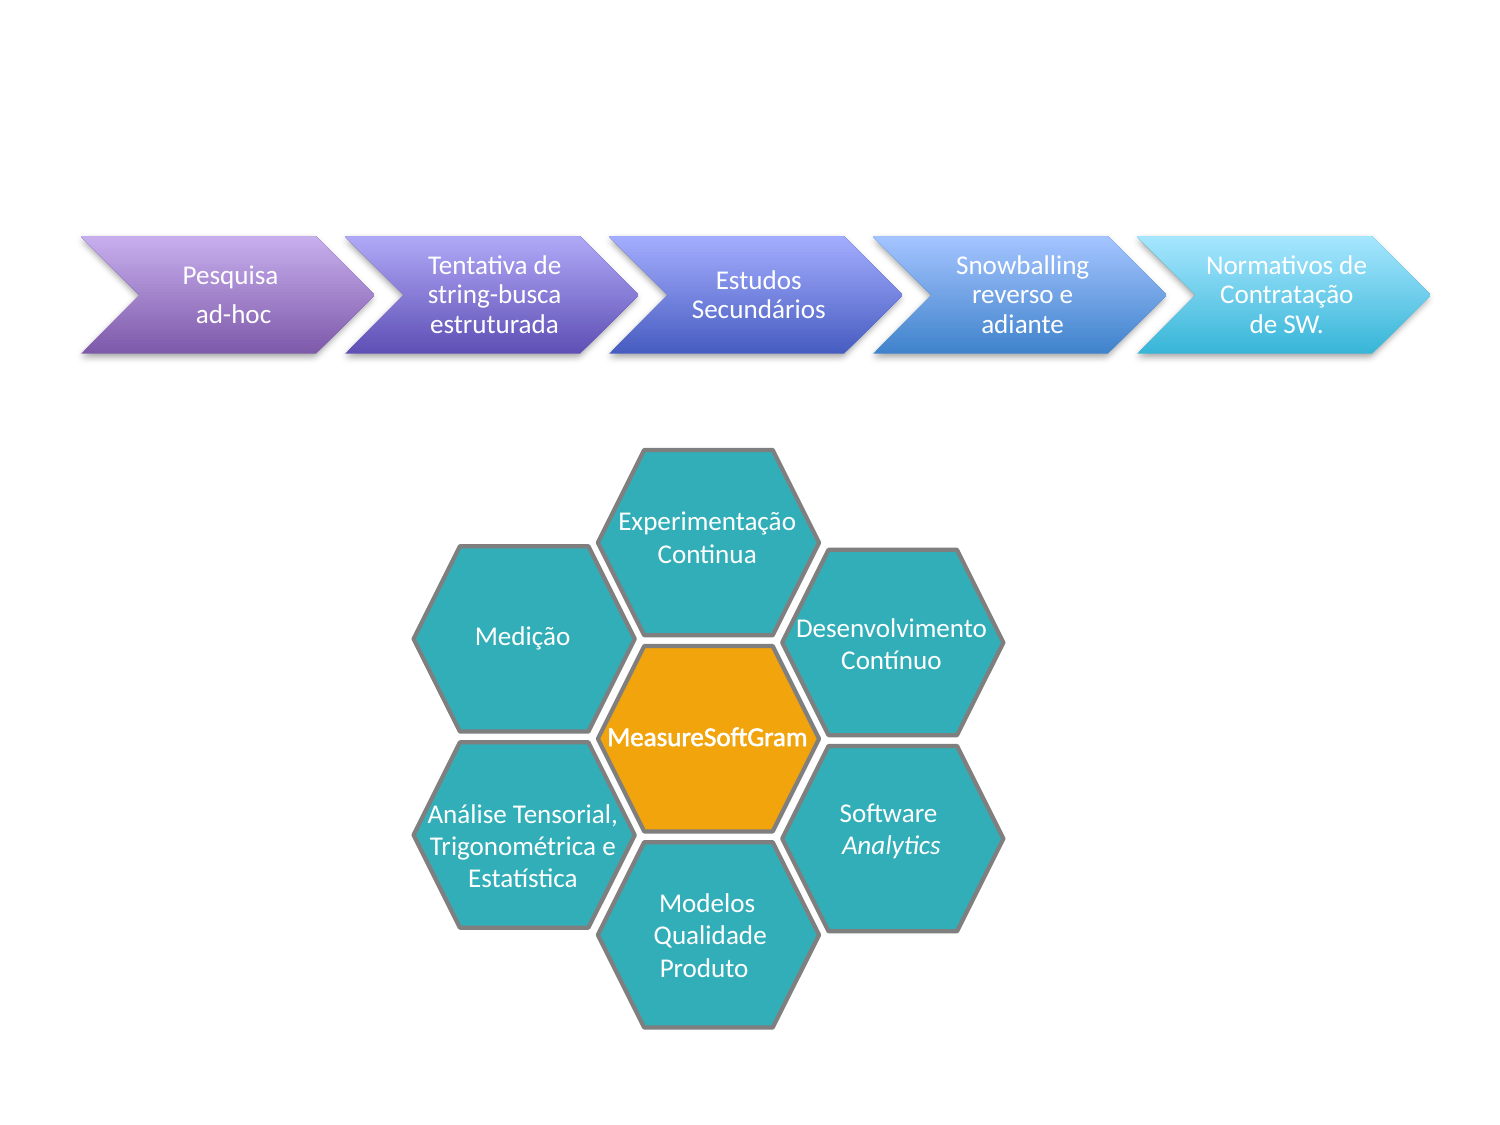

Pesquisa
 ad-hoc
Tentativa de string-busca estruturada
Estudos Secundários
Snowballing reverso e adiante
Normativos de Contratação de SW.

Experimentação
Continua

Desenvolvimento Contínuo
Medição

MeasureSoftGram

Software
Analytics
Análise Tensorial, Trigonométrica e Estatística

Modelos
 Qualidade
Produto